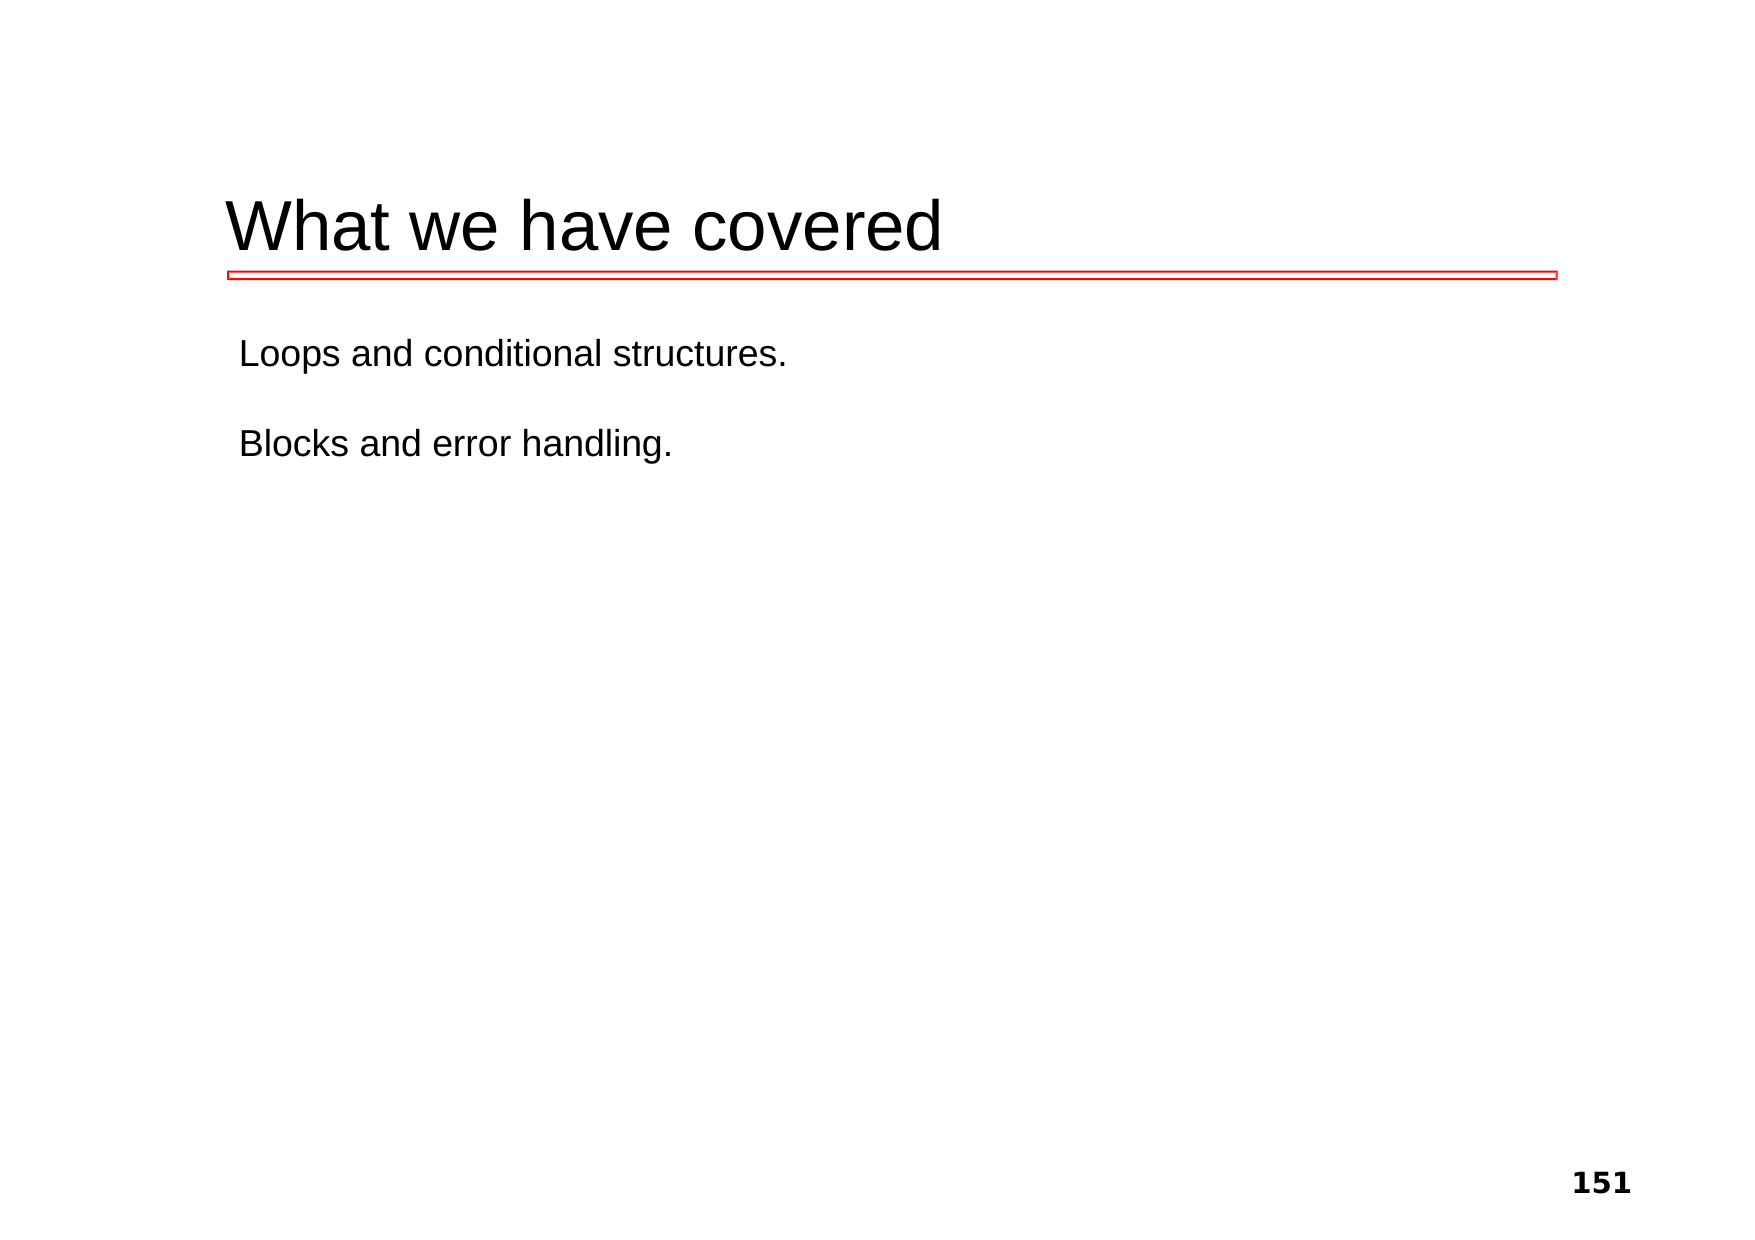

# What we have covered

Loops and conditional structures.

Blocks and error handling.

151